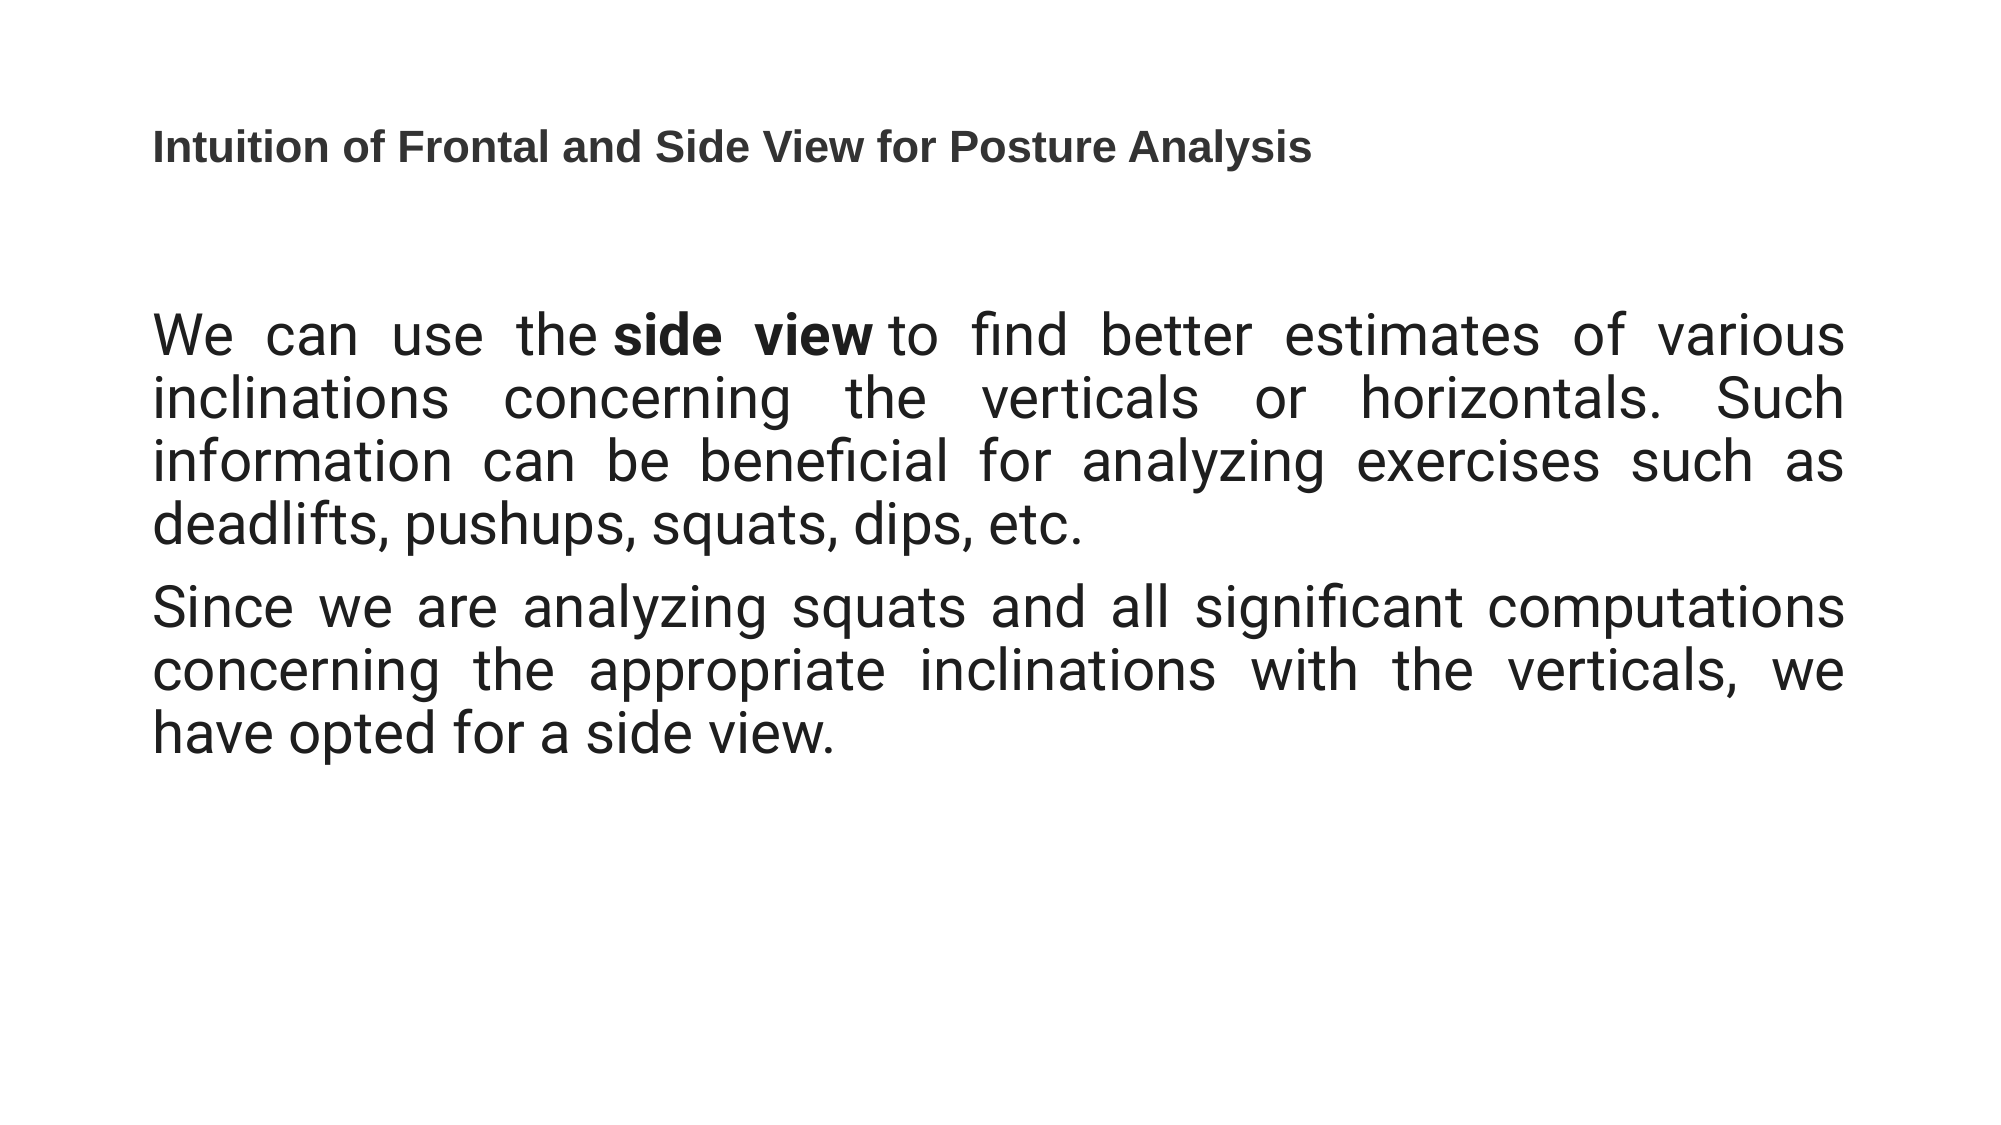

# Intuition of Frontal and Side View for Posture Analysis
We can use the side view to find better estimates of various inclinations concerning the verticals or horizontals. Such information can be beneficial for analyzing exercises such as deadlifts, pushups, squats, dips, etc.
Since we are analyzing squats and all significant computations concerning the appropriate inclinations with the verticals, we have opted for a side view.